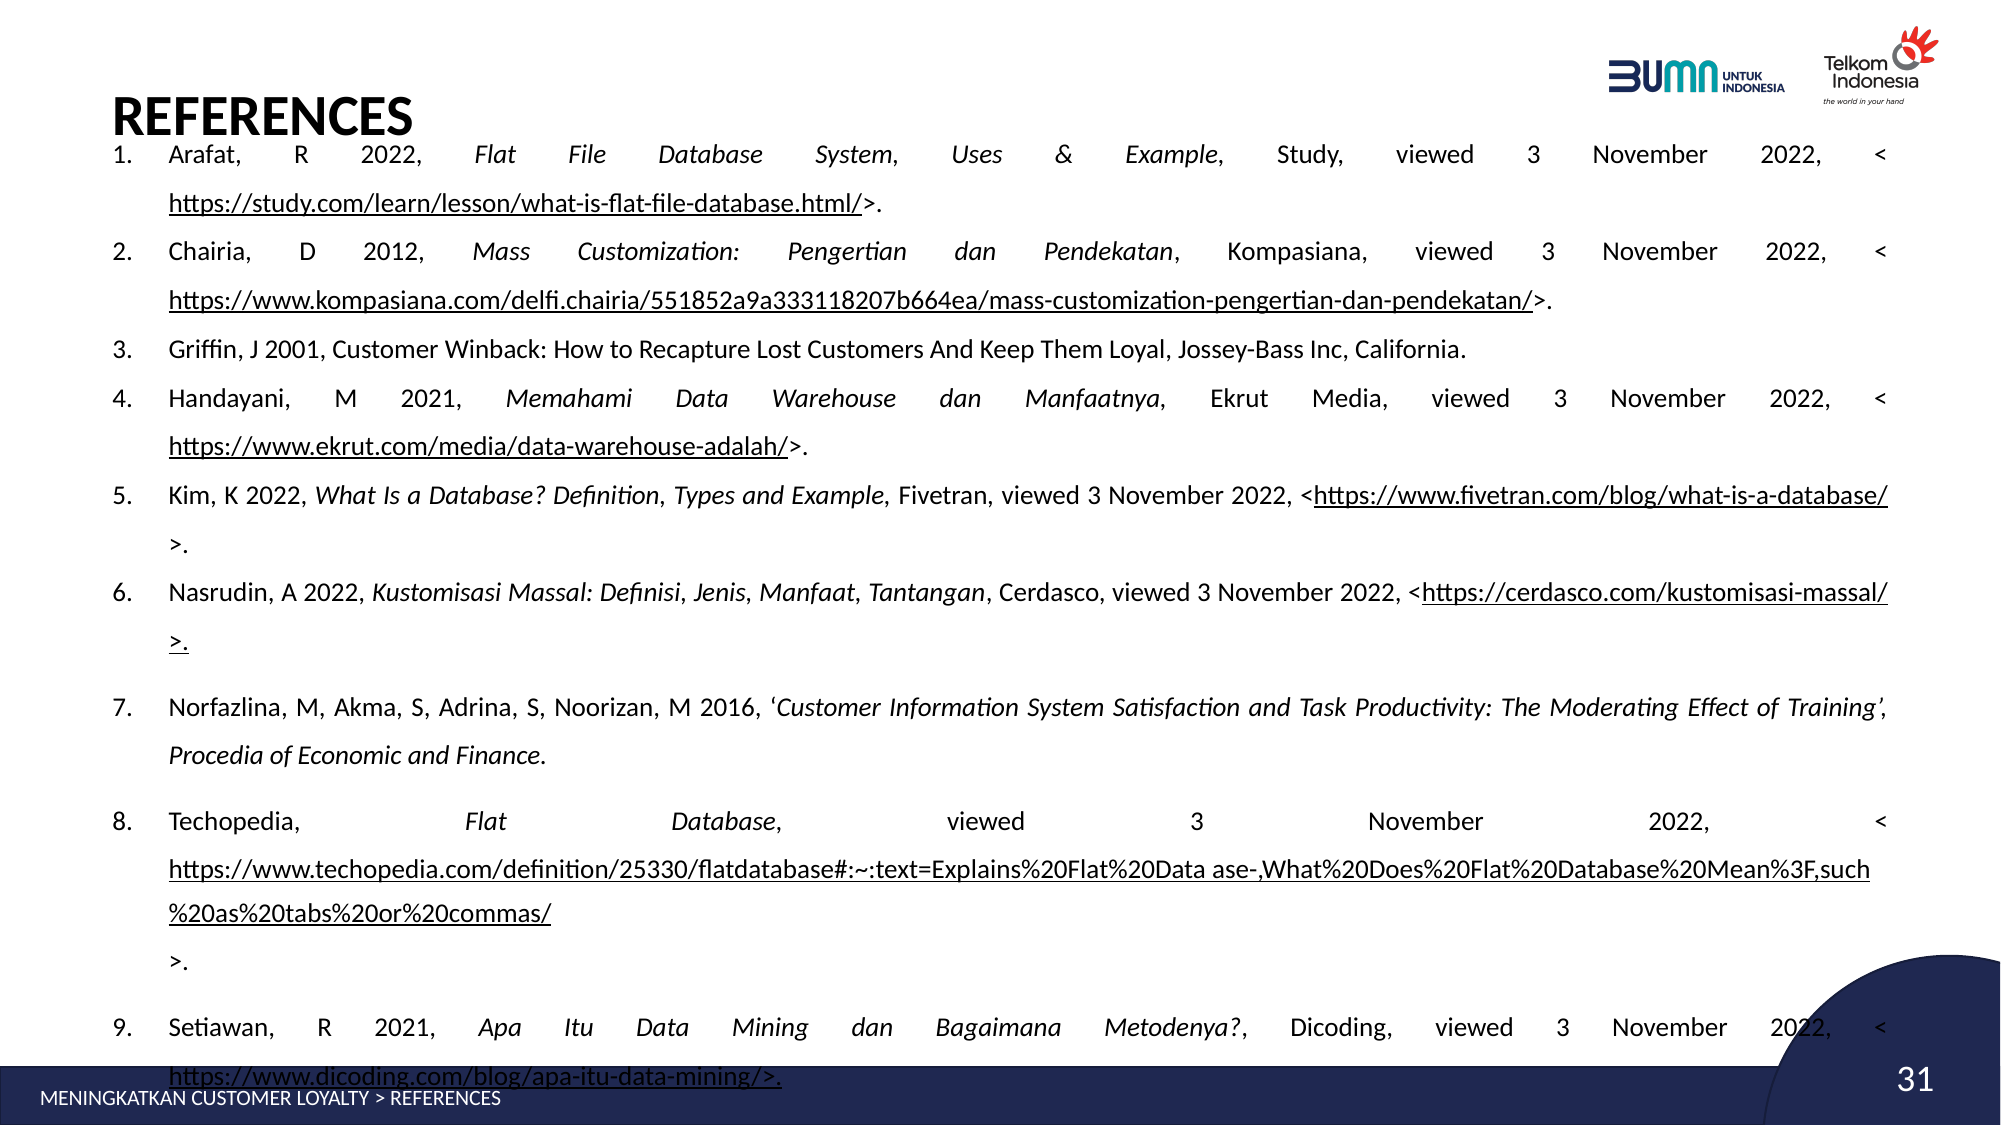

# REFERENCES
Arafat, R 2022, Flat File Database System, Uses & Example, Study, viewed 3 November 2022, <https://study.com/learn/lesson/what-is-flat-file-database.html/>.
Chairia, D 2012, Mass Customization: Pengertian dan Pendekatan, Kompasiana, viewed 3 November 2022, <https://www.kompasiana.com/delfi.chairia/551852a9a333118207b664ea/mass-customization-pengertian-dan-pendekatan/>.
Griffin, J 2001, Customer Winback: How to Recapture Lost Customers And Keep Them Loyal, Jossey-Bass Inc, California.
Handayani, M 2021, Memahami Data Warehouse dan Manfaatnya, Ekrut Media, viewed 3 November 2022, <https://www.ekrut.com/media/data-warehouse-adalah/>.
Kim, K 2022, What Is a Database? Definition, Types and Example, Fivetran, viewed 3 November 2022, <https://www.fivetran.com/blog/what-is-a-database/>.
Nasrudin, A 2022, Kustomisasi Massal: Definisi, Jenis, Manfaat, Tantangan, Cerdasco, viewed 3 November 2022, <https://cerdasco.com/kustomisasi-massal/>.
Norfazlina, M, Akma, S, Adrina, S, Noorizan, M 2016, ‘Customer Information System Satisfaction and Task Productivity: The Moderating Effect of Training’, Procedia of Economic and Finance.
Techopedia, Flat Database, viewed 3 November 2022, <https://www.techopedia.com/definition/25330/flatdatabase#:~:text=Explains%20Flat%20Data ase-,What%20Does%20Flat%20Database%20Mean%3F,such%20as%20tabs%20or%20commas/>.
Setiawan, R 2021, Apa Itu Data Mining dan Bagaimana Metodenya?, Dicoding, viewed 3 November 2022, <https://www.dicoding.com/blog/apa-itu-data-mining/>.
MENINGKATKAN CUSTOMER LOYALTY > REFERENCES